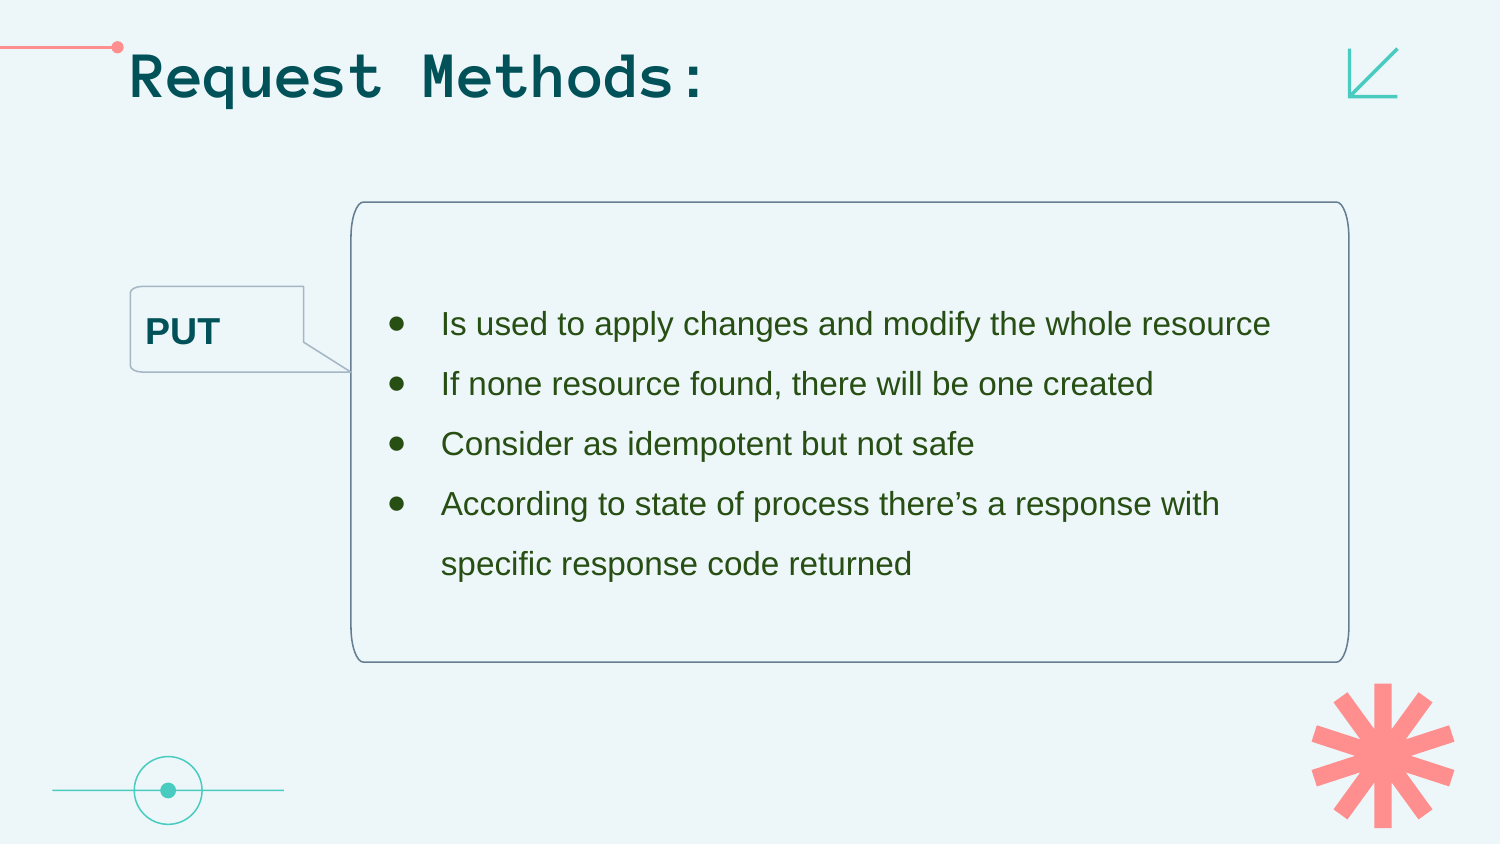

# Request Methods:
Is used to apply changes and modify the whole resource
If none resource found, there will be one created
Consider as idempotent but not safe
According to state of process there’s a response with specific response code returned
PUT